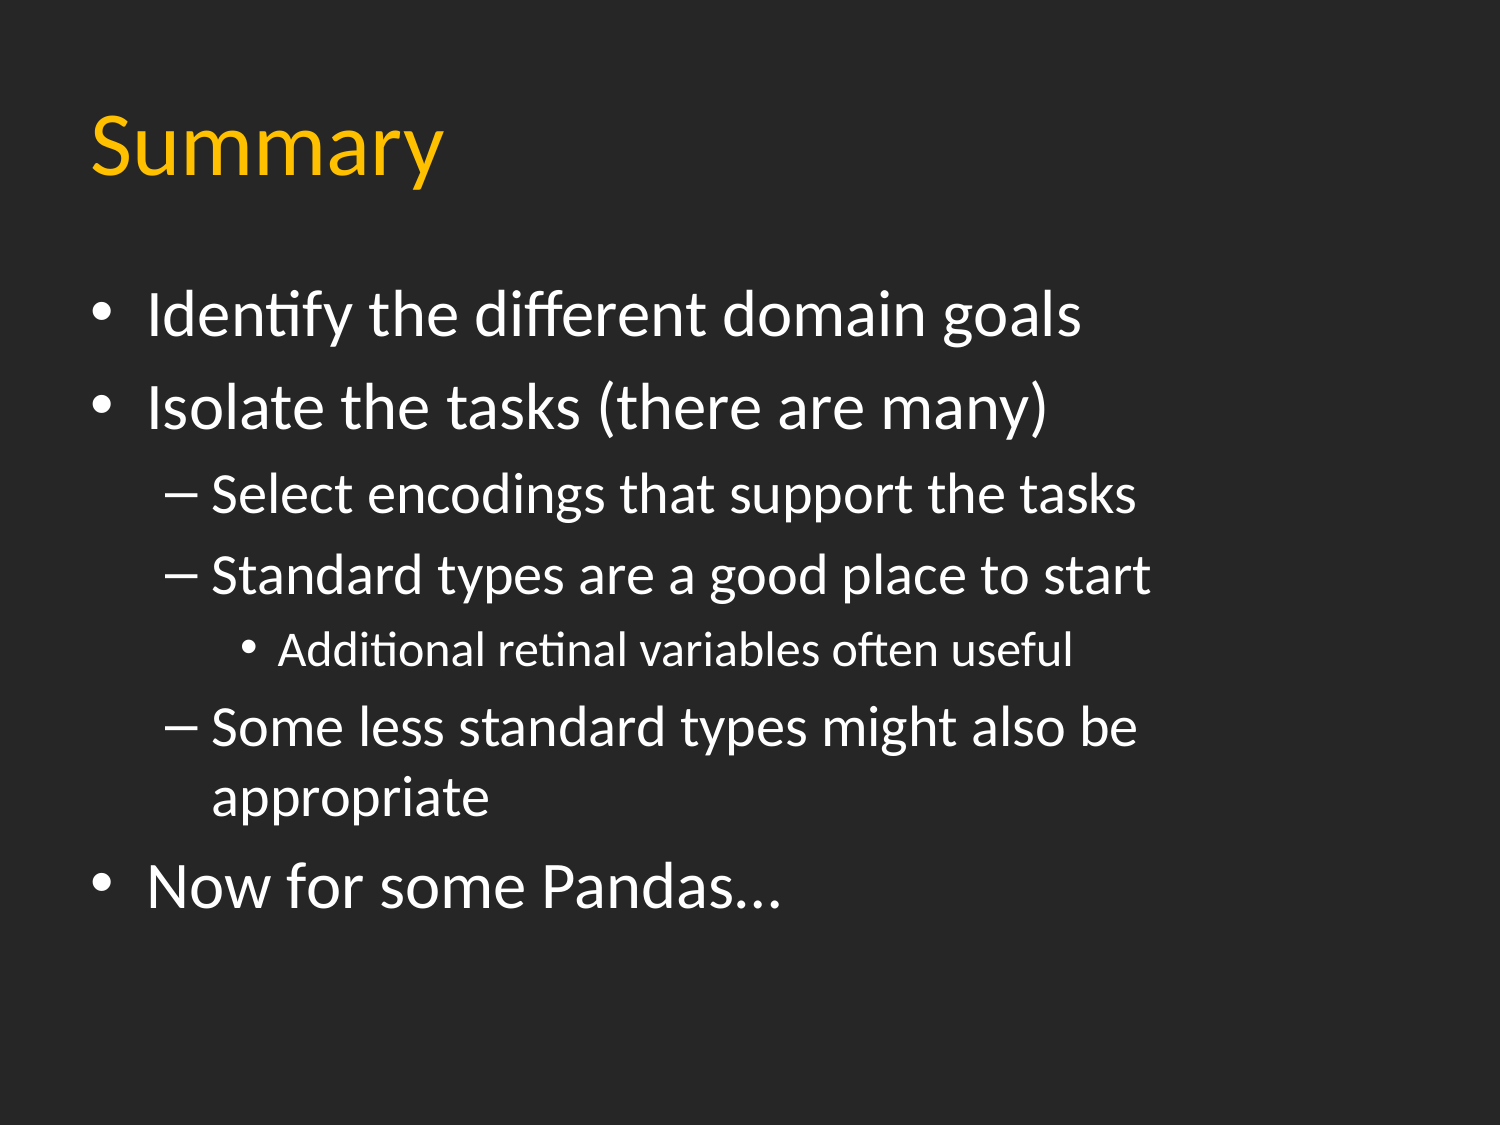

# Summary
Identify the different domain goals
Isolate the tasks (there are many)
Select encodings that support the tasks
Standard types are a good place to start
Additional retinal variables often useful
Some less standard types might also be appropriate
Now for some Pandas…